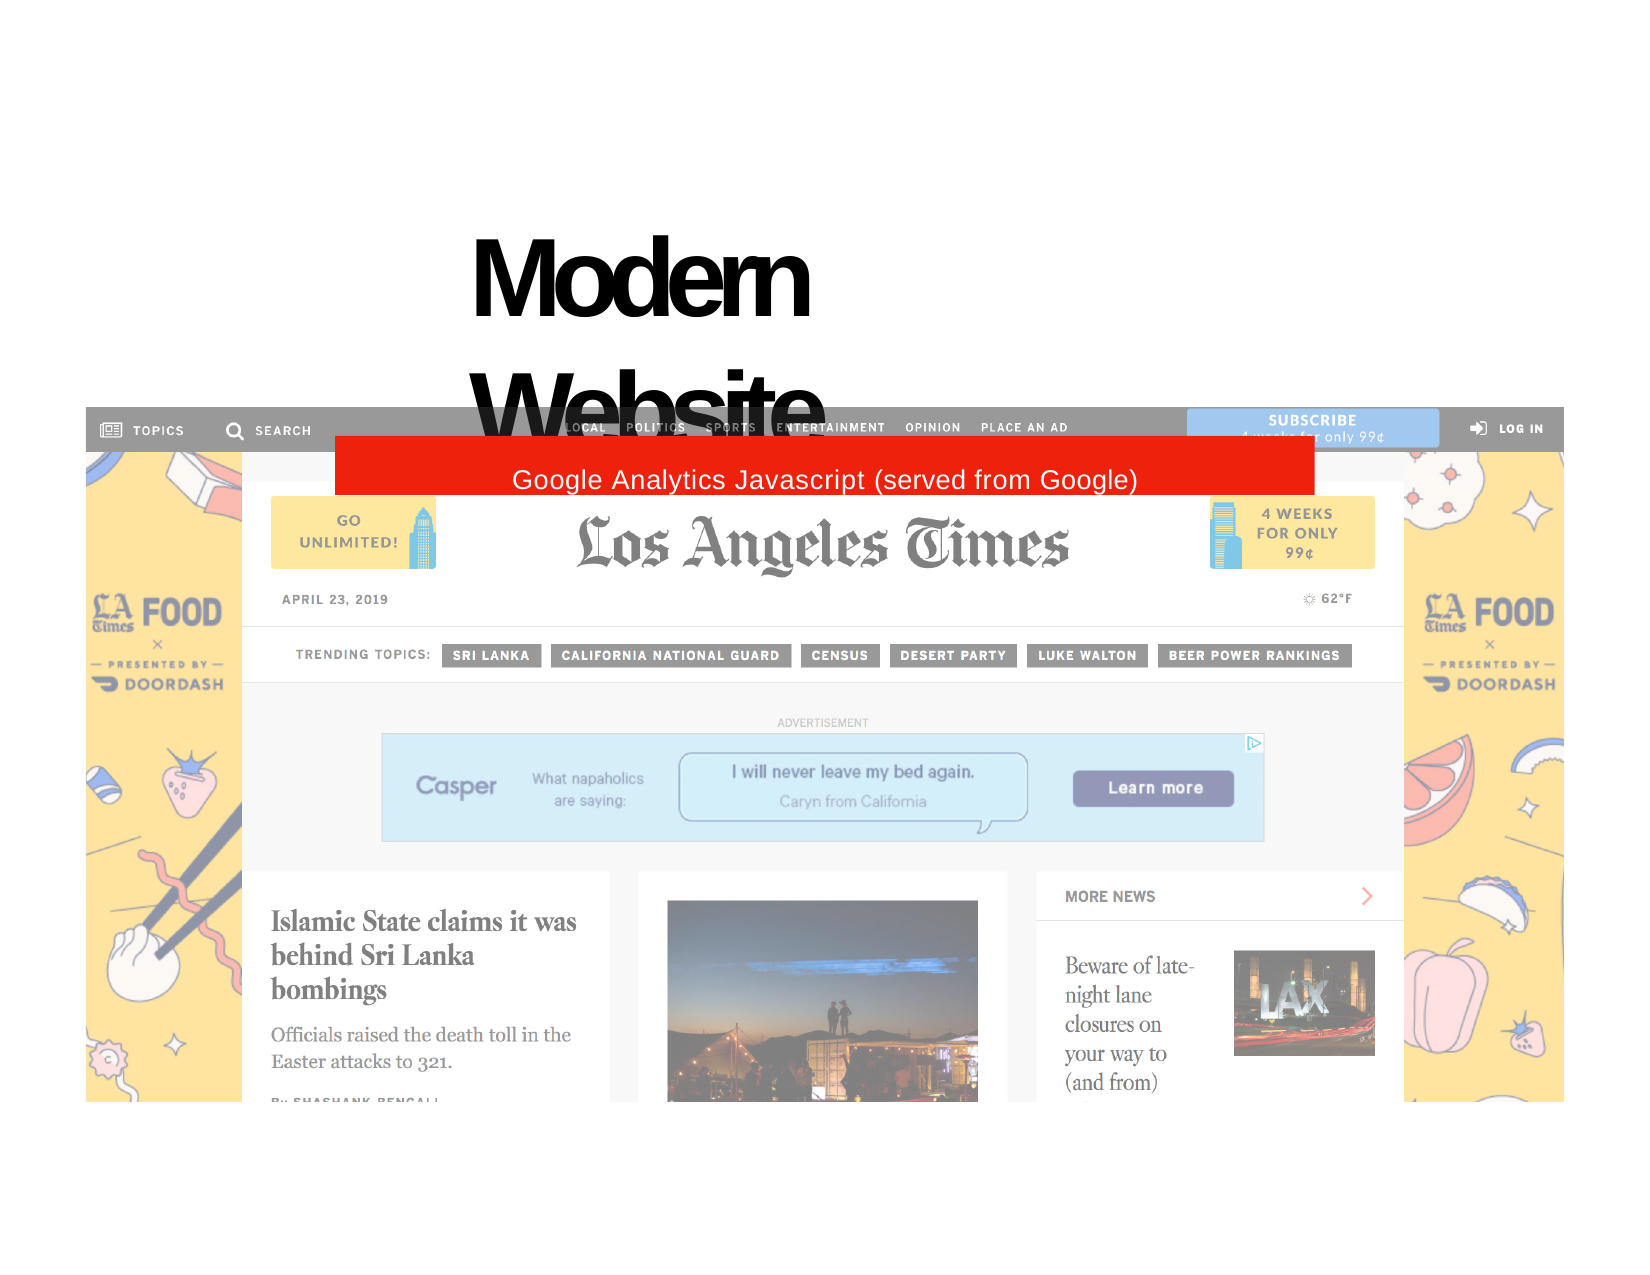

Modern Website

Google Analytics Javascript (served from Google)